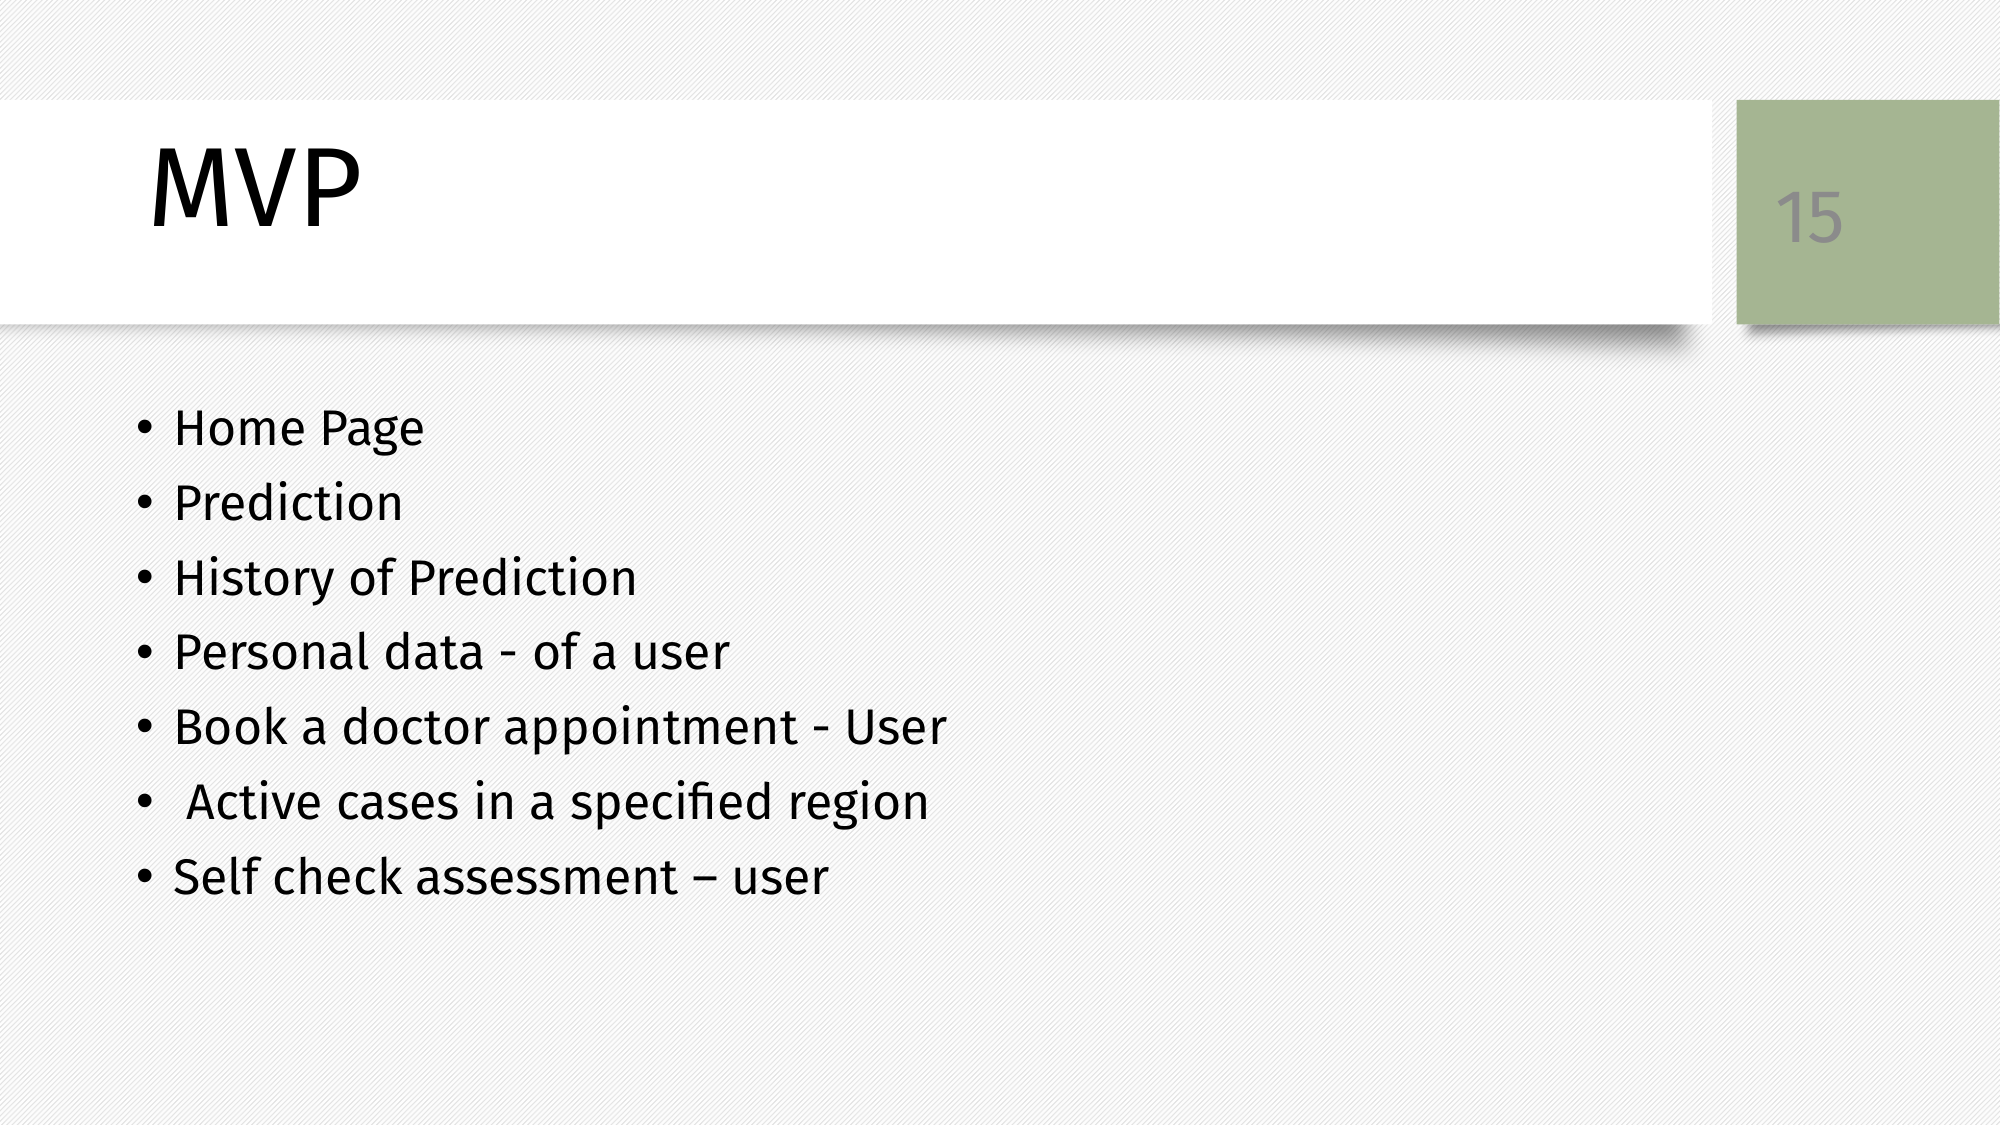

# MVP
15
Home Page
Prediction
History of Prediction
Personal data - of a user
Book a doctor appointment - User
 Active cases in a specified region
Self check assessment – user